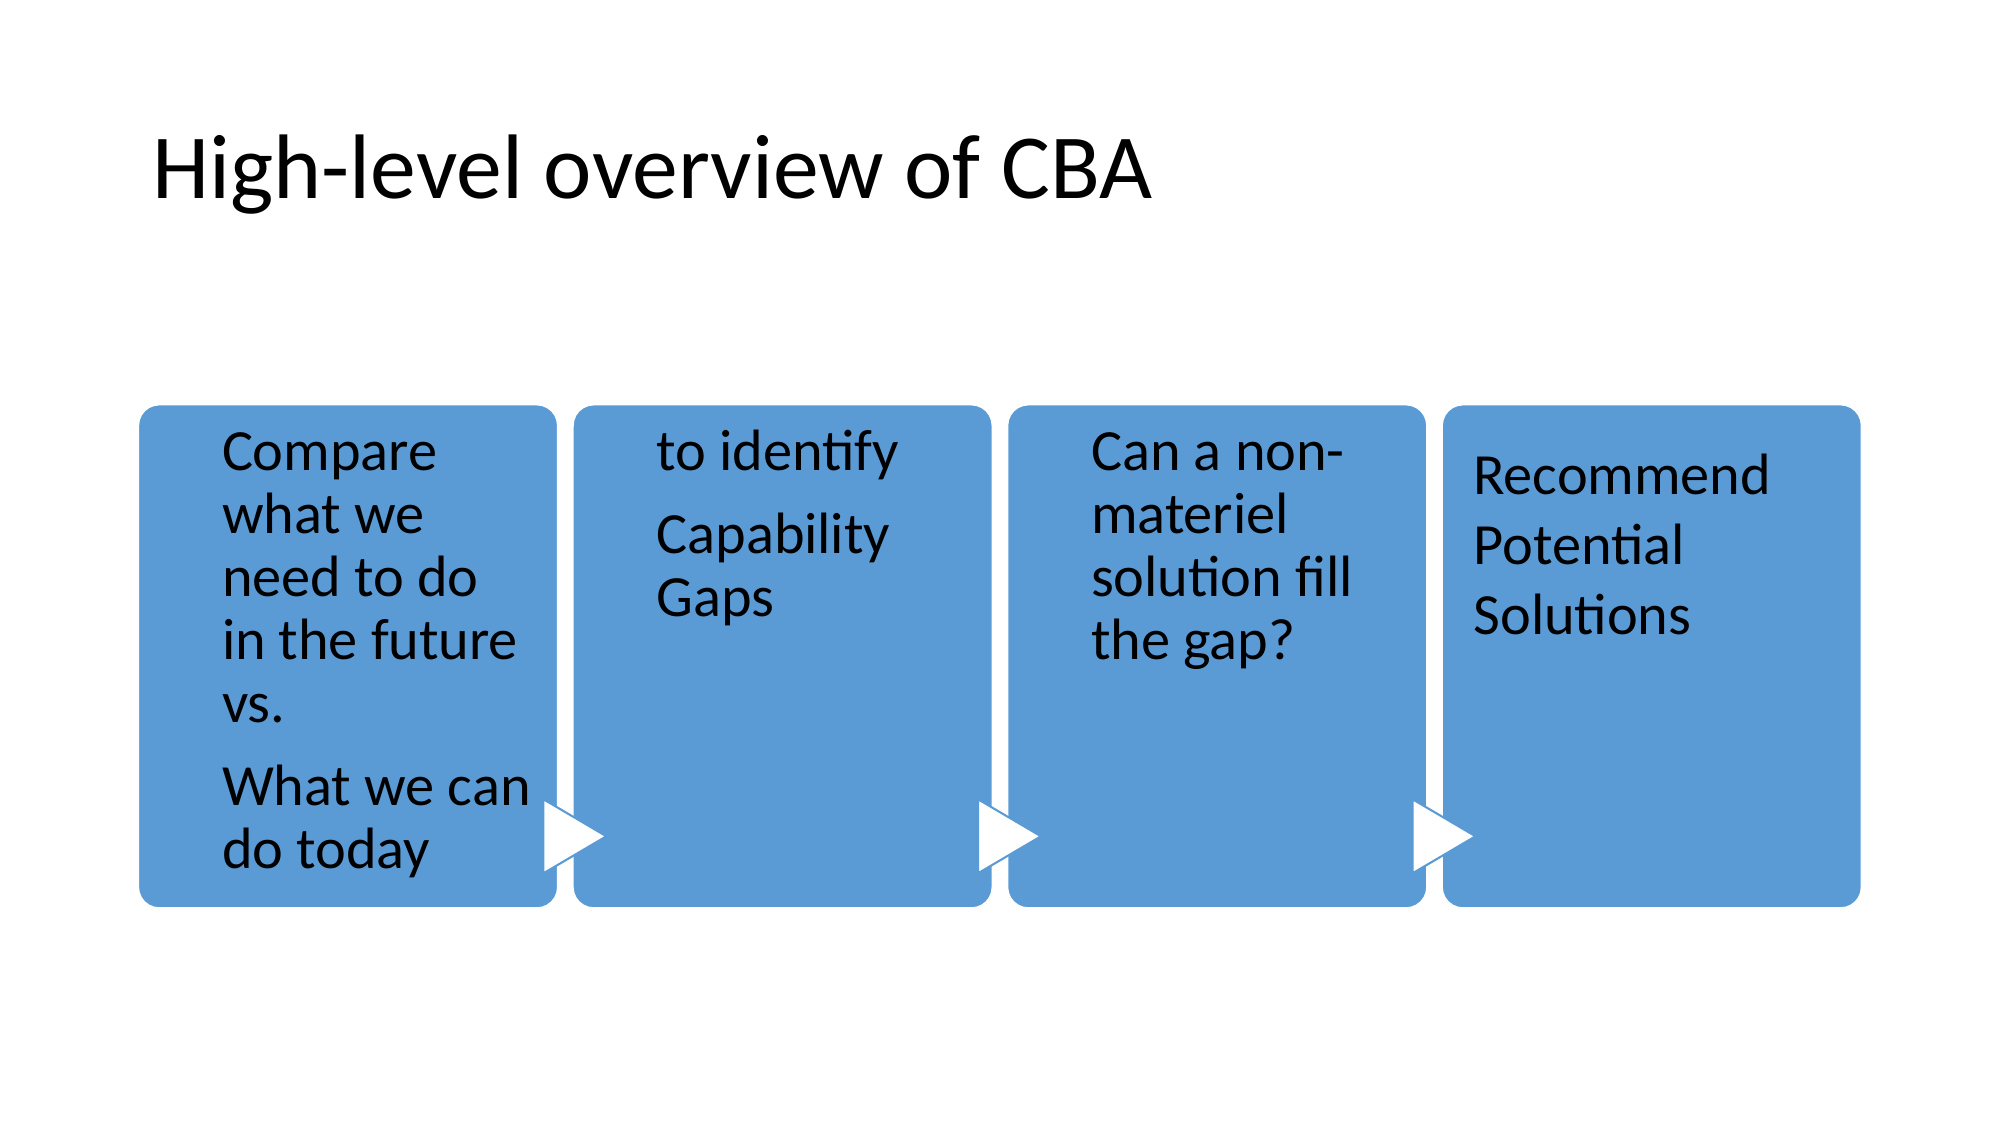

# High-level overview of CBA

Compare what we need to do in the future vs.
What we can do today

to identify
Capability Gaps

Can a non-materiel solution fill the gap?

Recommend
Potential
Solutions